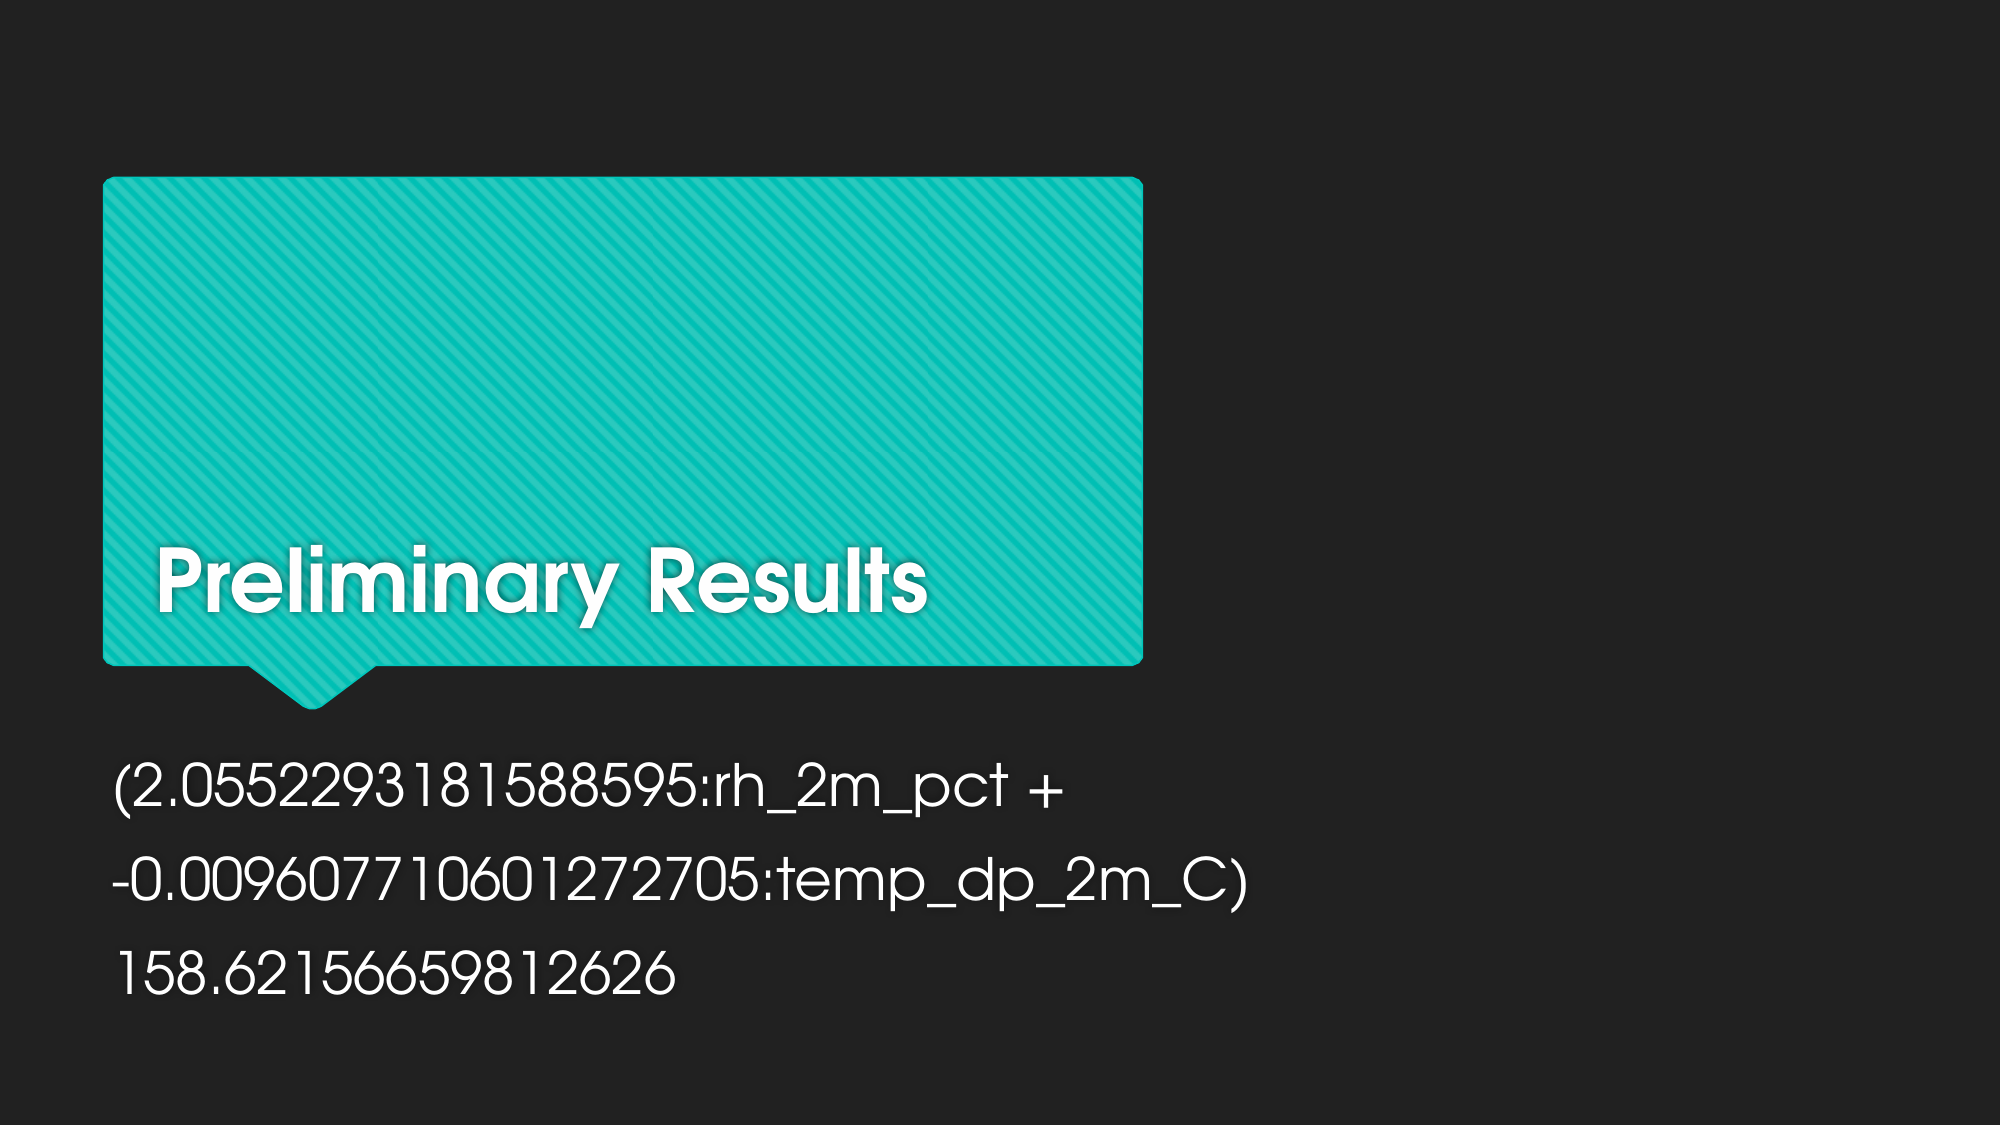

# Preliminary Results
(2.0552293181588595:rh_2m_pct +
-0.009607710601272705:temp_dp_2m_C)
158.62156659812626